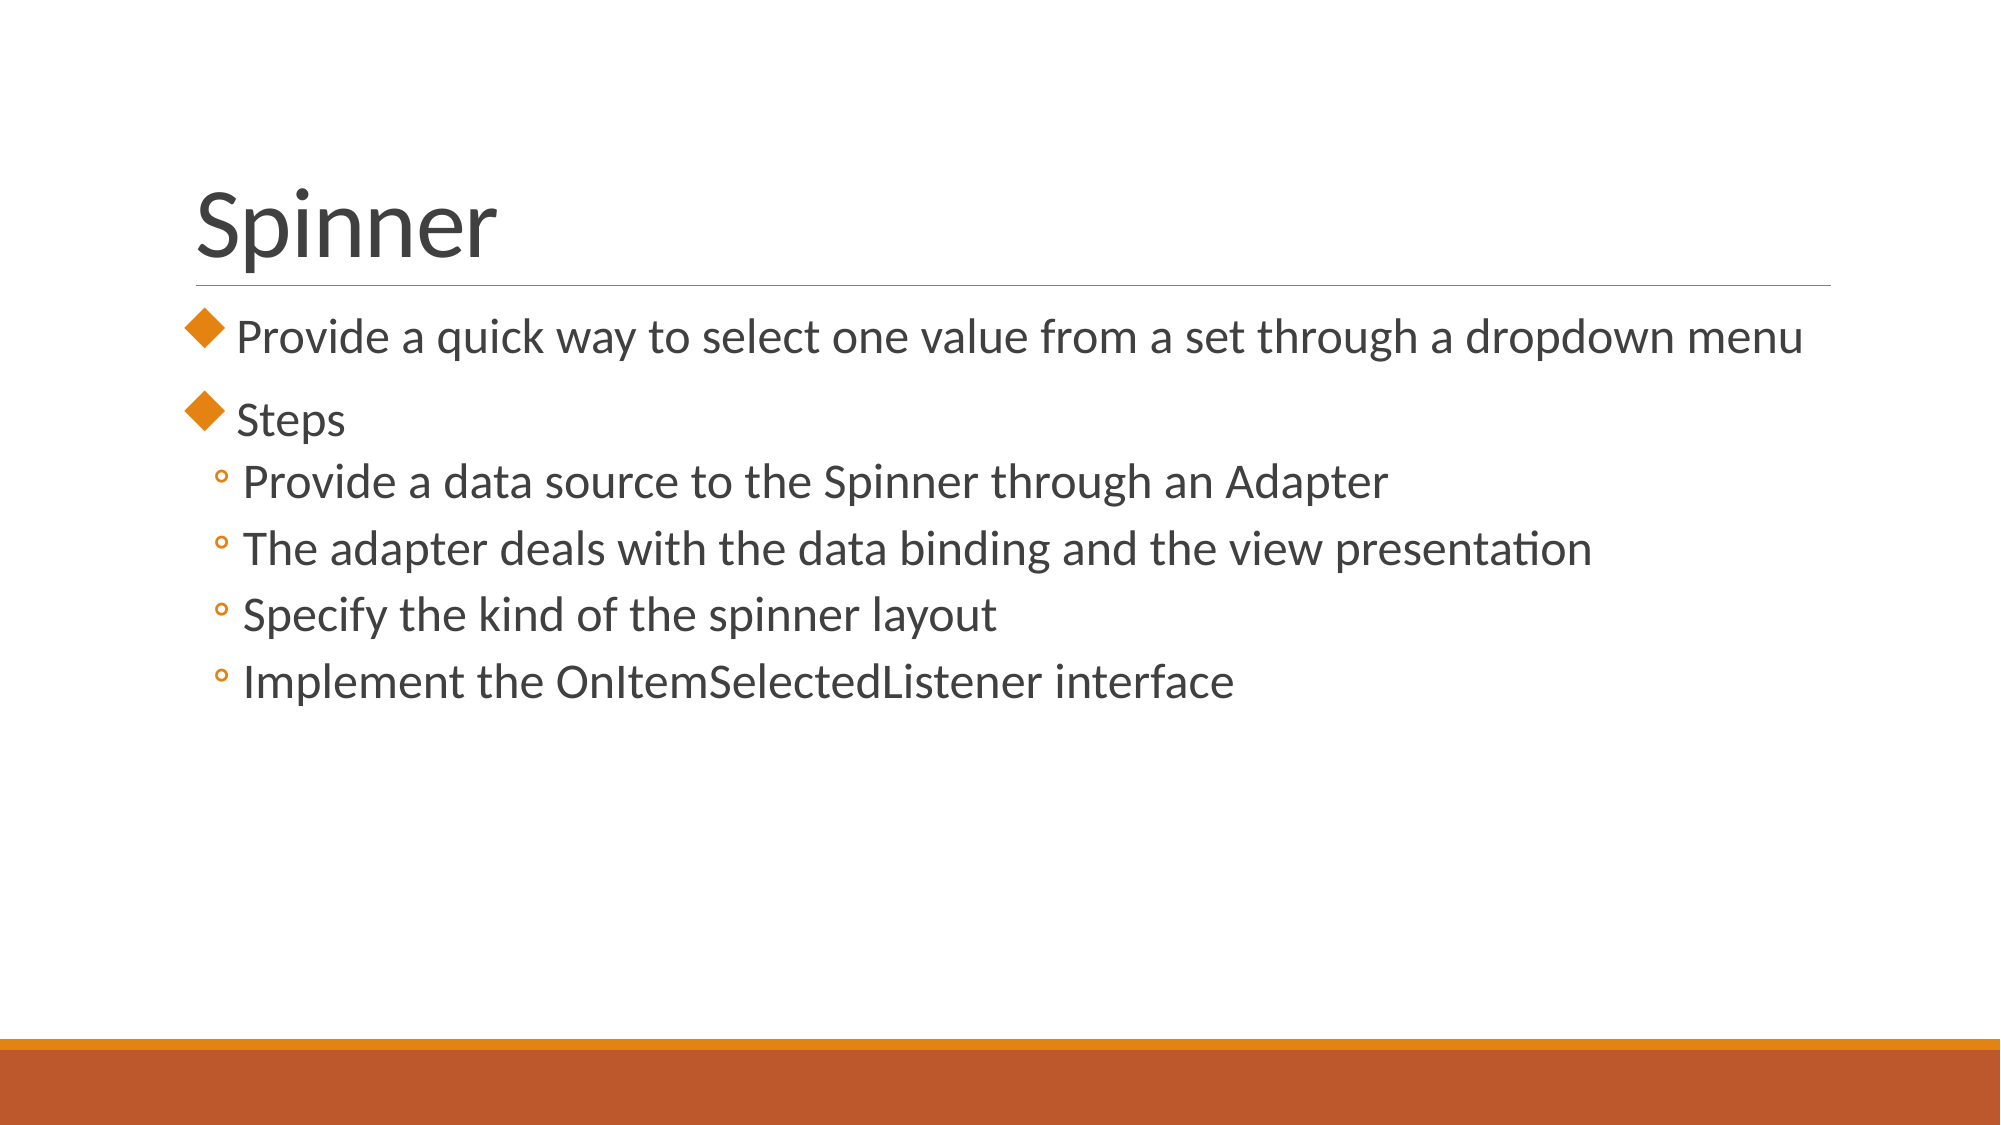

# Spinner
Provide a quick way to select one value from a set through a dropdown menu
Steps
Provide a data source to the Spinner through an Adapter
The adapter deals with the data binding and the view presentation
Specify the kind of the spinner layout
Implement the OnItemSelectedListener interface